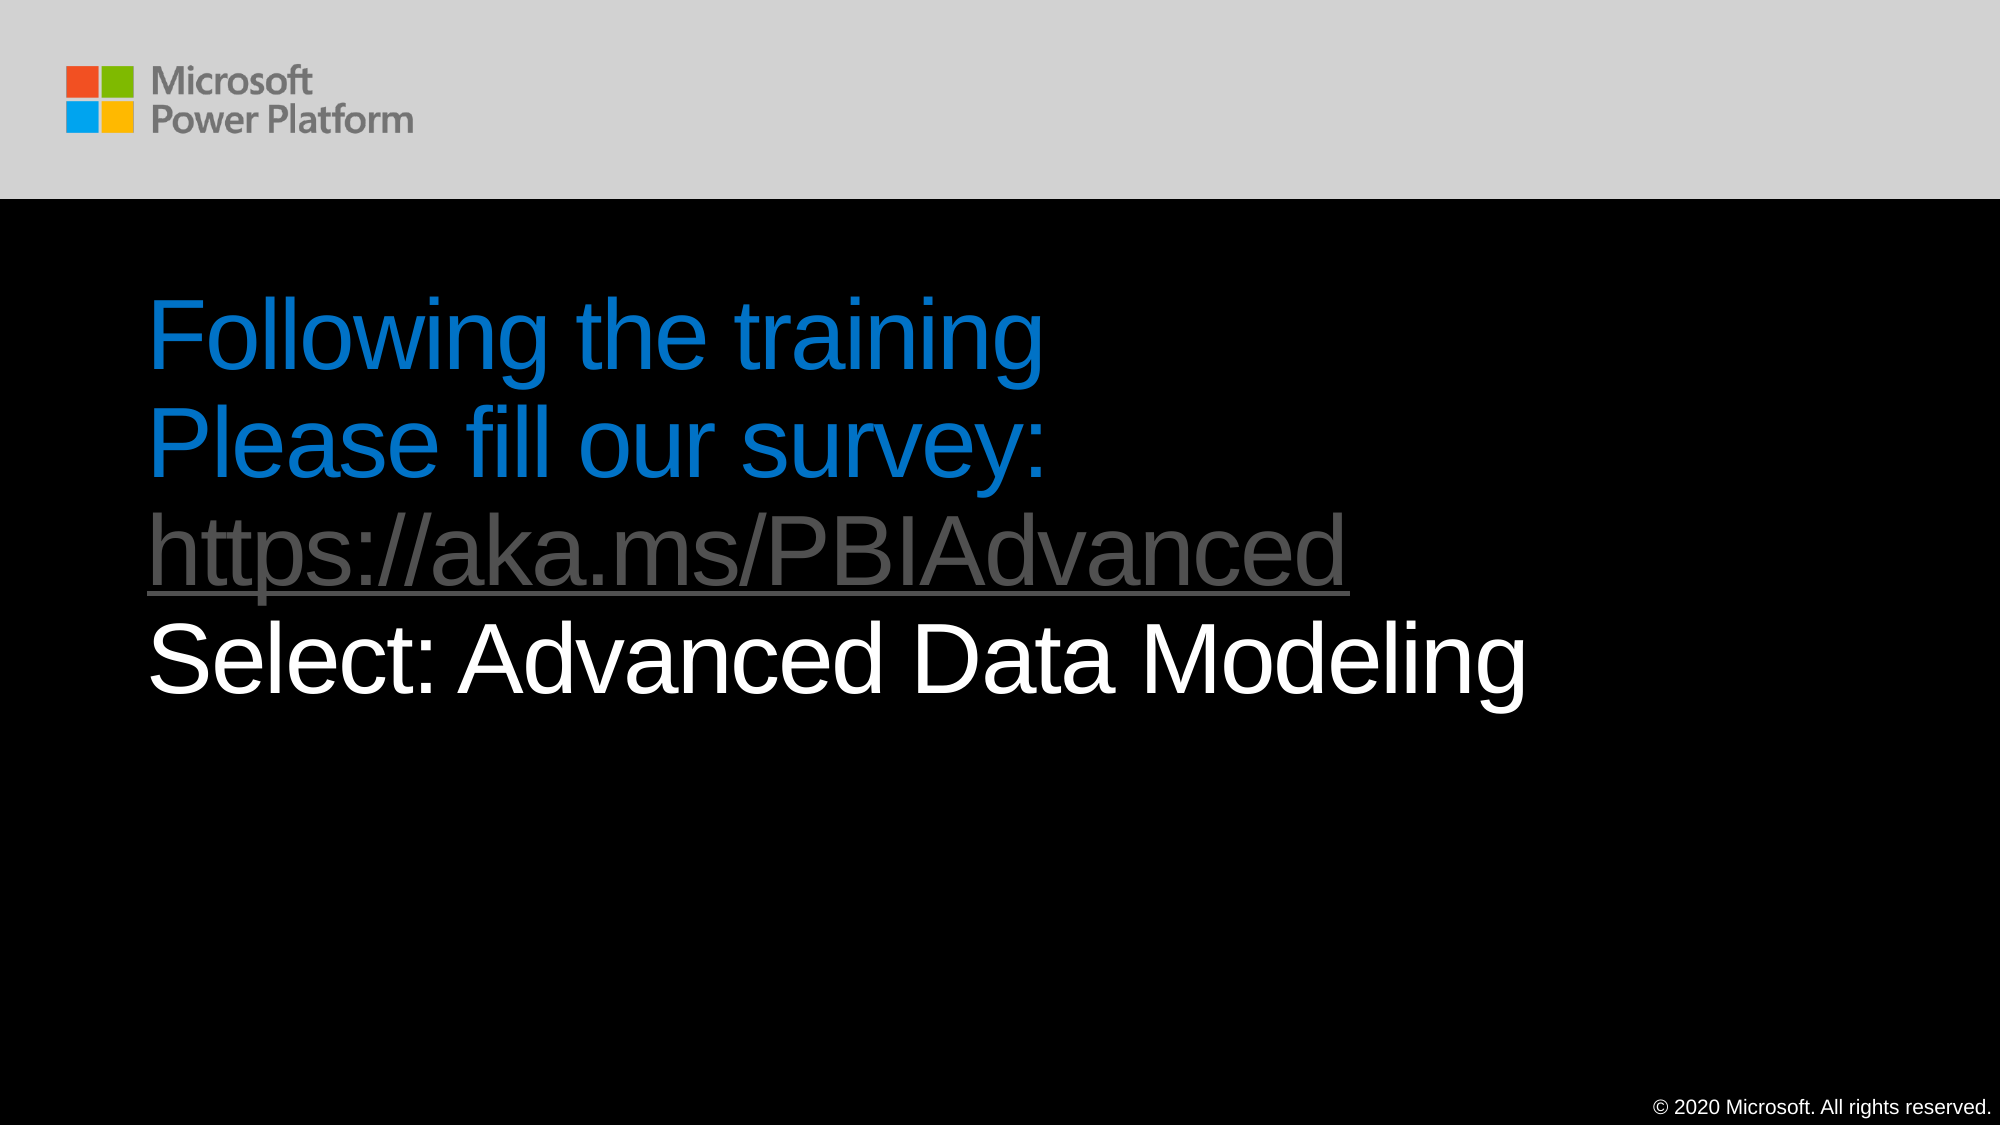

# Following the training Please fill our survey: https://aka.ms/PBIAdvanced Select: Advanced Data Modeling
© 2020 Microsoft. All rights reserved.